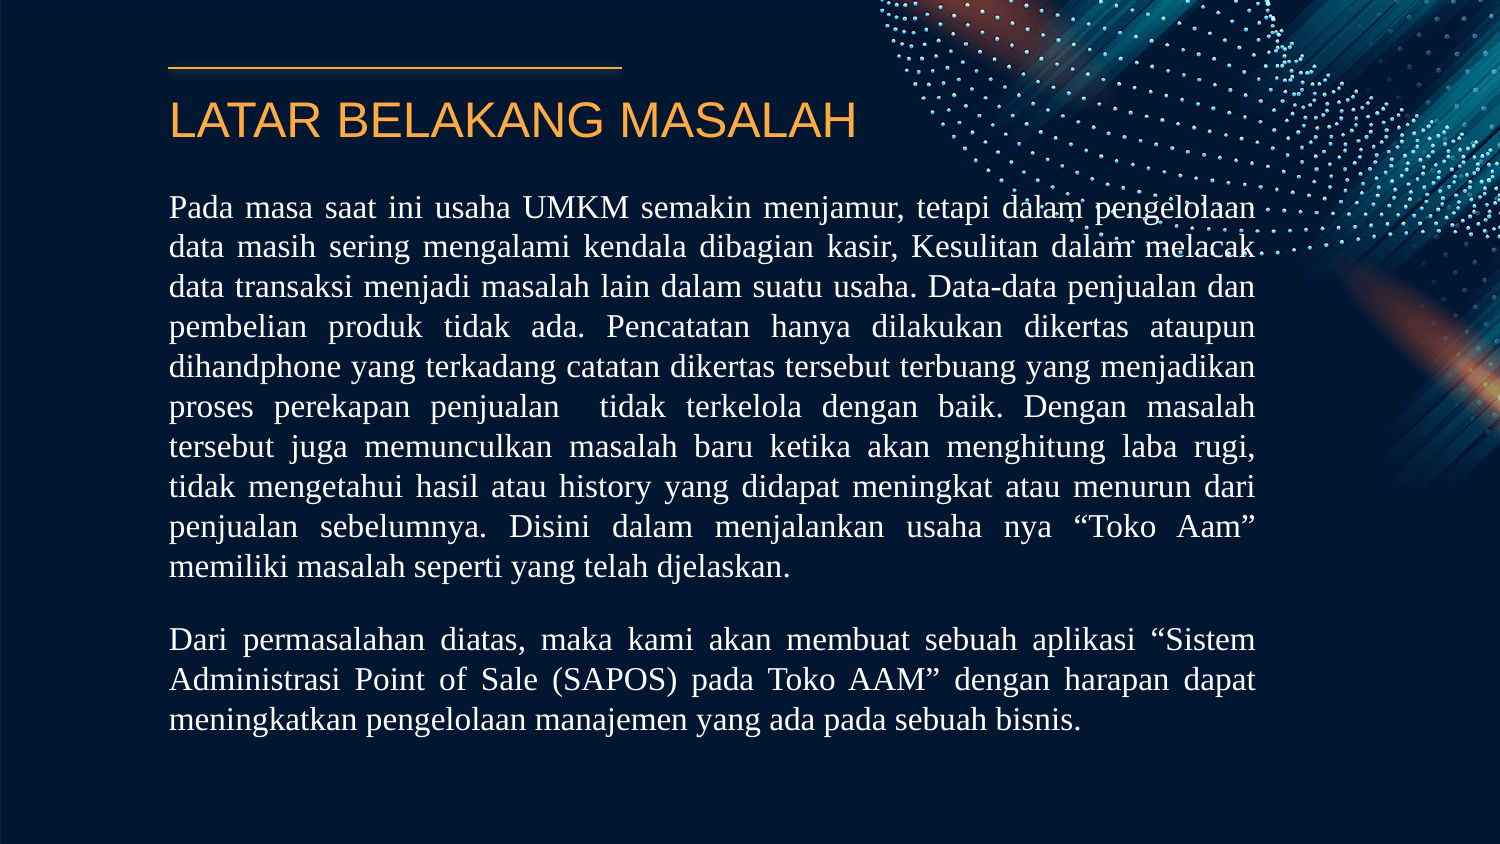

# LATAR BELAKANG MASALAH
Pada masa saat ini usaha UMKM semakin menjamur, tetapi dalam pengelolaan data masih sering mengalami kendala dibagian kasir, Kesulitan dalam melacak data transaksi menjadi masalah lain dalam suatu usaha. Data-data penjualan dan pembelian produk tidak ada. Pencatatan hanya dilakukan dikertas ataupun dihandphone yang terkadang catatan dikertas tersebut terbuang yang menjadikan proses perekapan penjualan  tidak terkelola dengan baik. Dengan masalah tersebut juga memunculkan masalah baru ketika akan menghitung laba rugi, tidak mengetahui hasil atau history yang didapat meningkat atau menurun dari penjualan sebelumnya. Disini dalam menjalankan usaha nya “Toko Aam” memiliki masalah seperti yang telah djelaskan.
Dari permasalahan diatas, maka kami akan membuat sebuah aplikasi “Sistem Administrasi Point of Sale (SAPOS) pada Toko AAM” dengan harapan dapat meningkatkan pengelolaan manajemen yang ada pada sebuah bisnis.